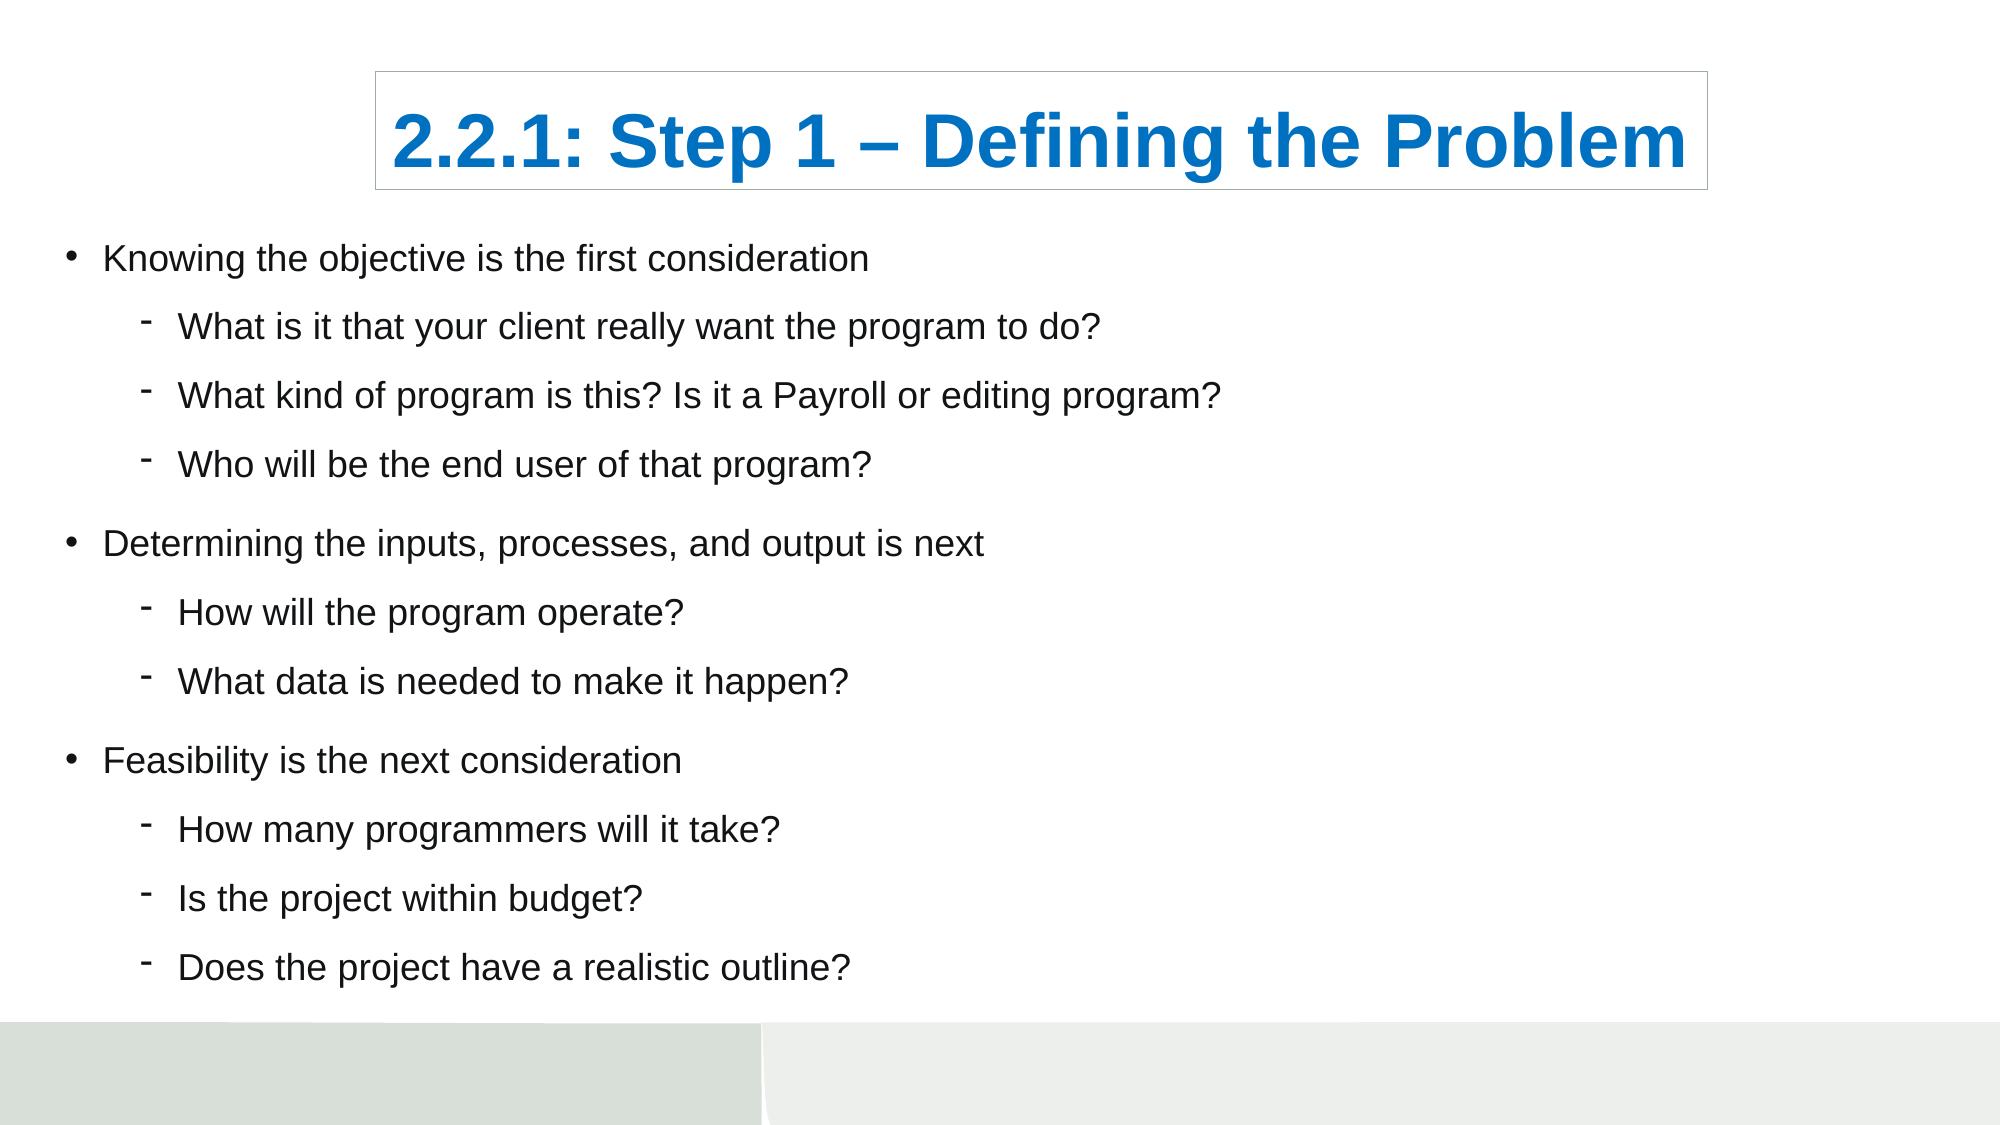

# 2.2.1: Step 1 – Defining the Problem
Knowing the objective is the first consideration
What is it that your client really want the program to do?
What kind of program is this? Is it a Payroll or editing program?
Who will be the end user of that program?
Determining the inputs, processes, and output is next
How will the program operate?
What data is needed to make it happen?
Feasibility is the next consideration
How many programmers will it take?
Is the project within budget?
Does the project have a realistic outline?